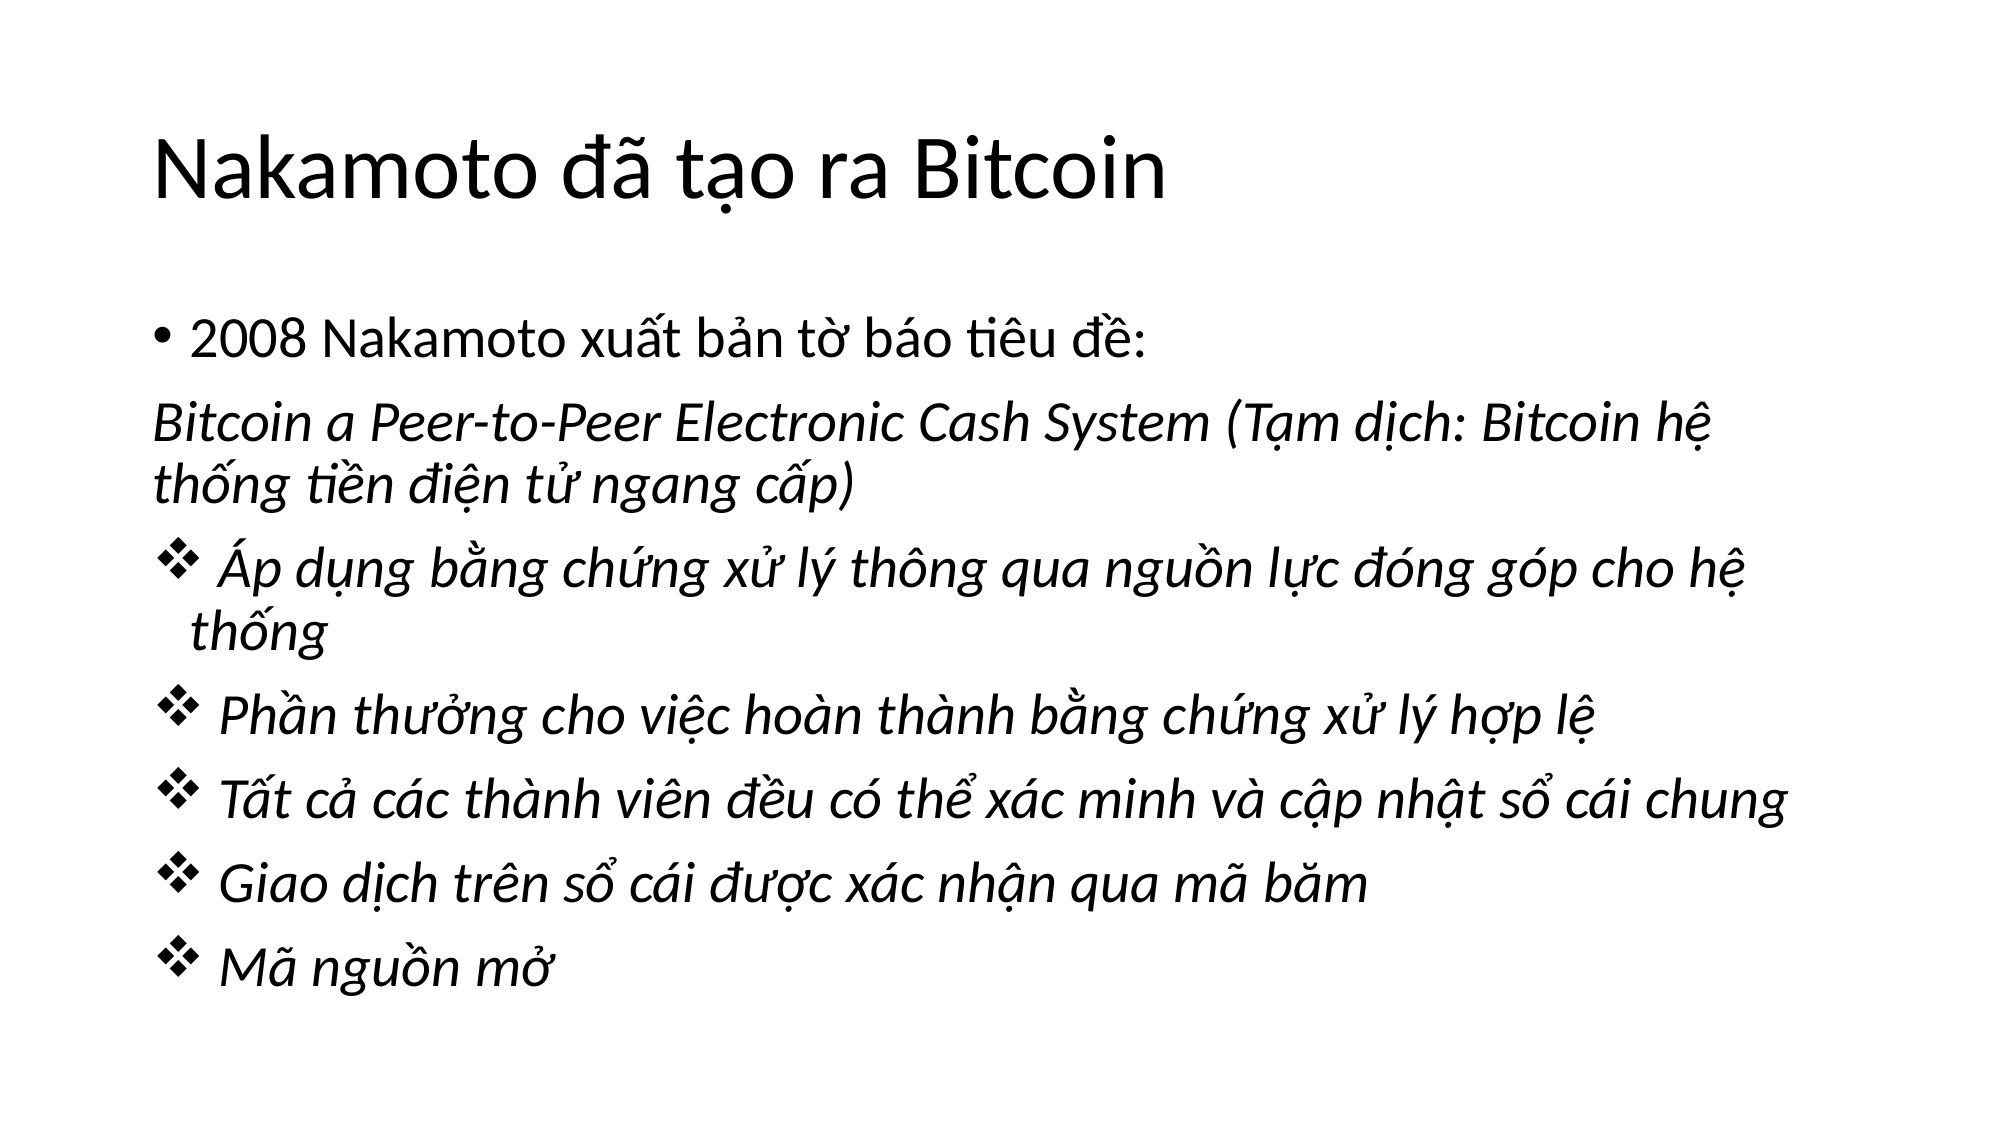

# Nakamoto đã tạo ra Bitcoin
2008 Nakamoto xuất bản tờ báo tiêu đề:
Bitcoin a Peer-to-Peer Electronic Cash System (Tạm dịch: Bitcoin hệ thống tiền điện tử ngang cấp)
 Áp dụng bằng chứng xử lý thông qua nguồn lực đóng góp cho hệ thống
 Phần thưởng cho việc hoàn thành bằng chứng xử lý hợp lệ
 Tất cả các thành viên đều có thể xác minh và cập nhật sổ cái chung
 Giao dịch trên sổ cái được xác nhận qua mã băm
 Mã nguồn mở